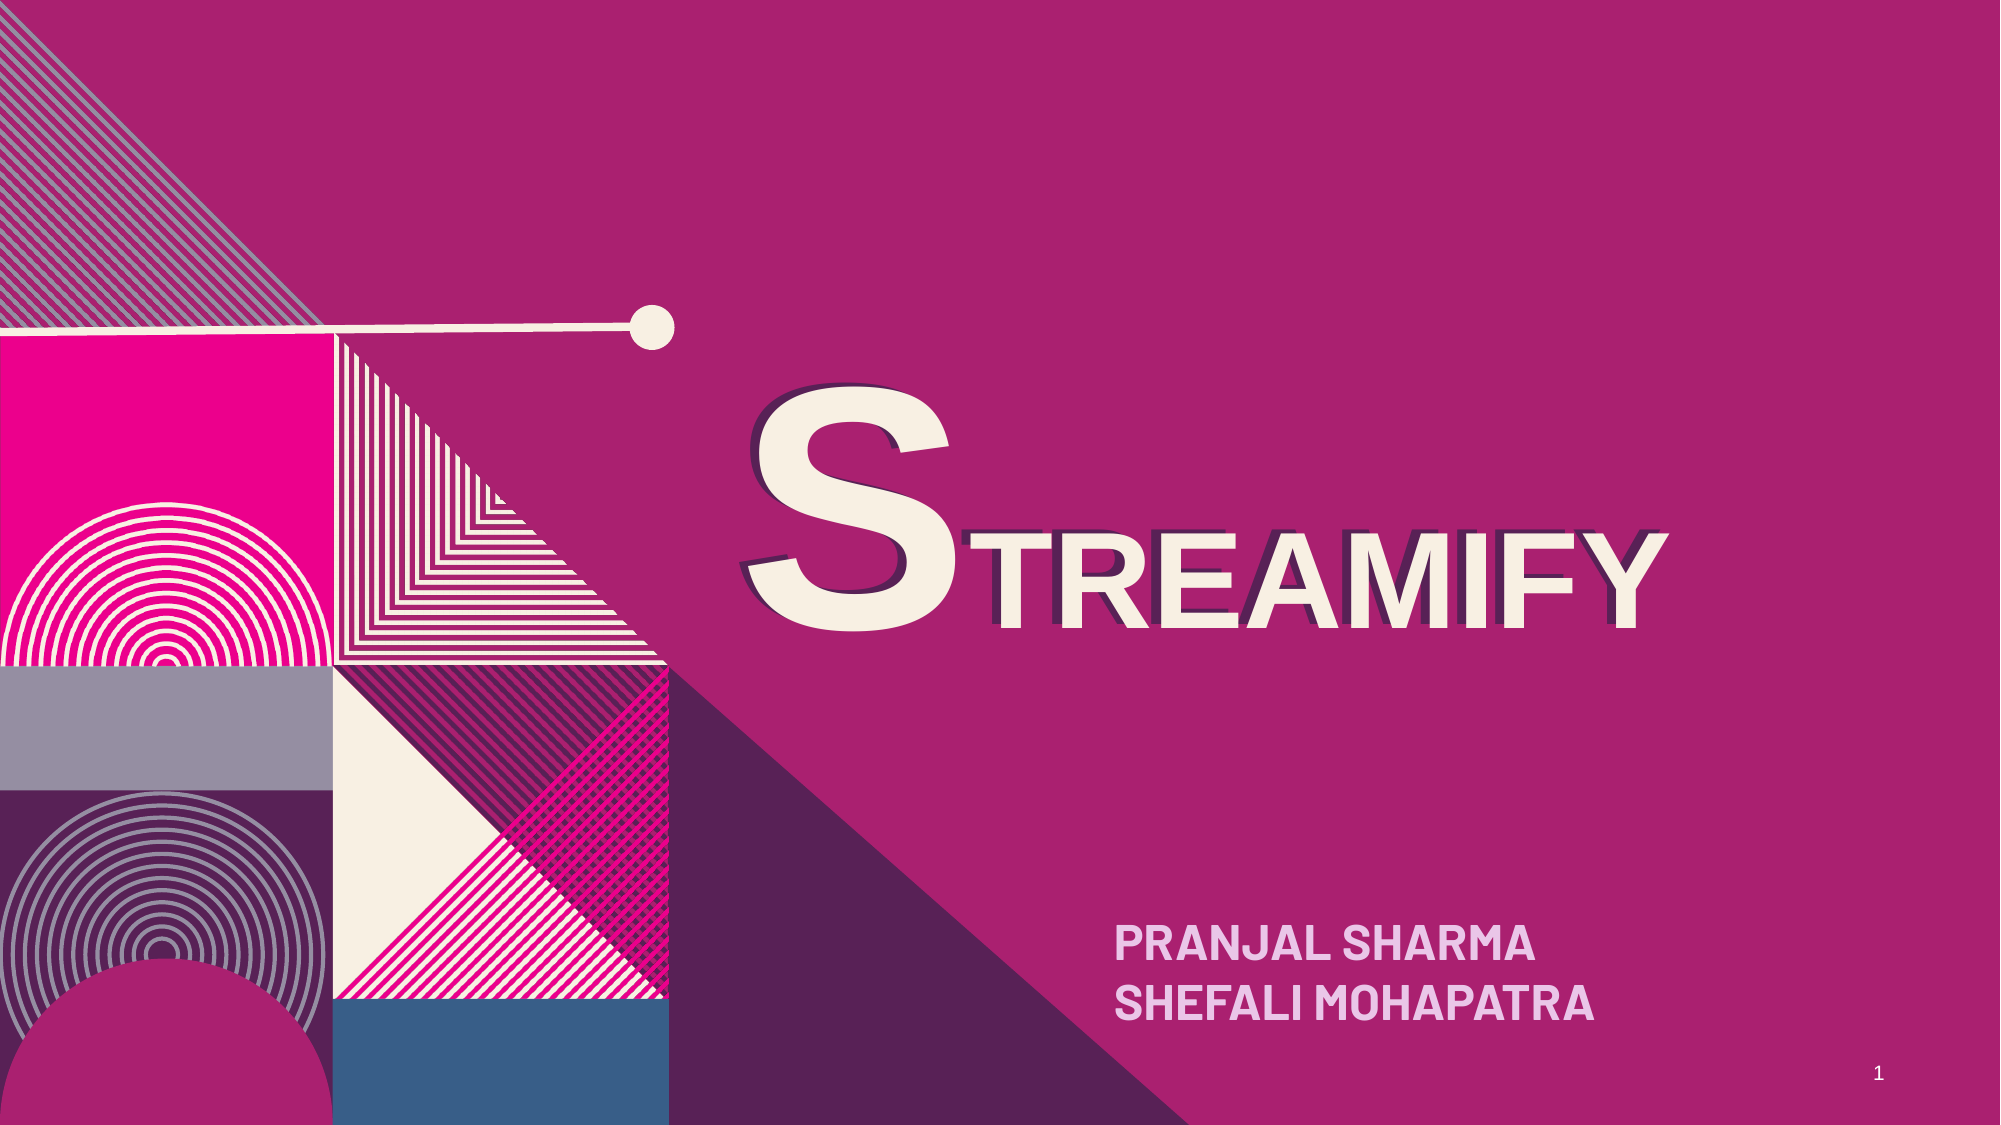

STREAMIFY
STREAMIFY
PRANJAL SHARMA
SHEFALI MOHAPATRA
1